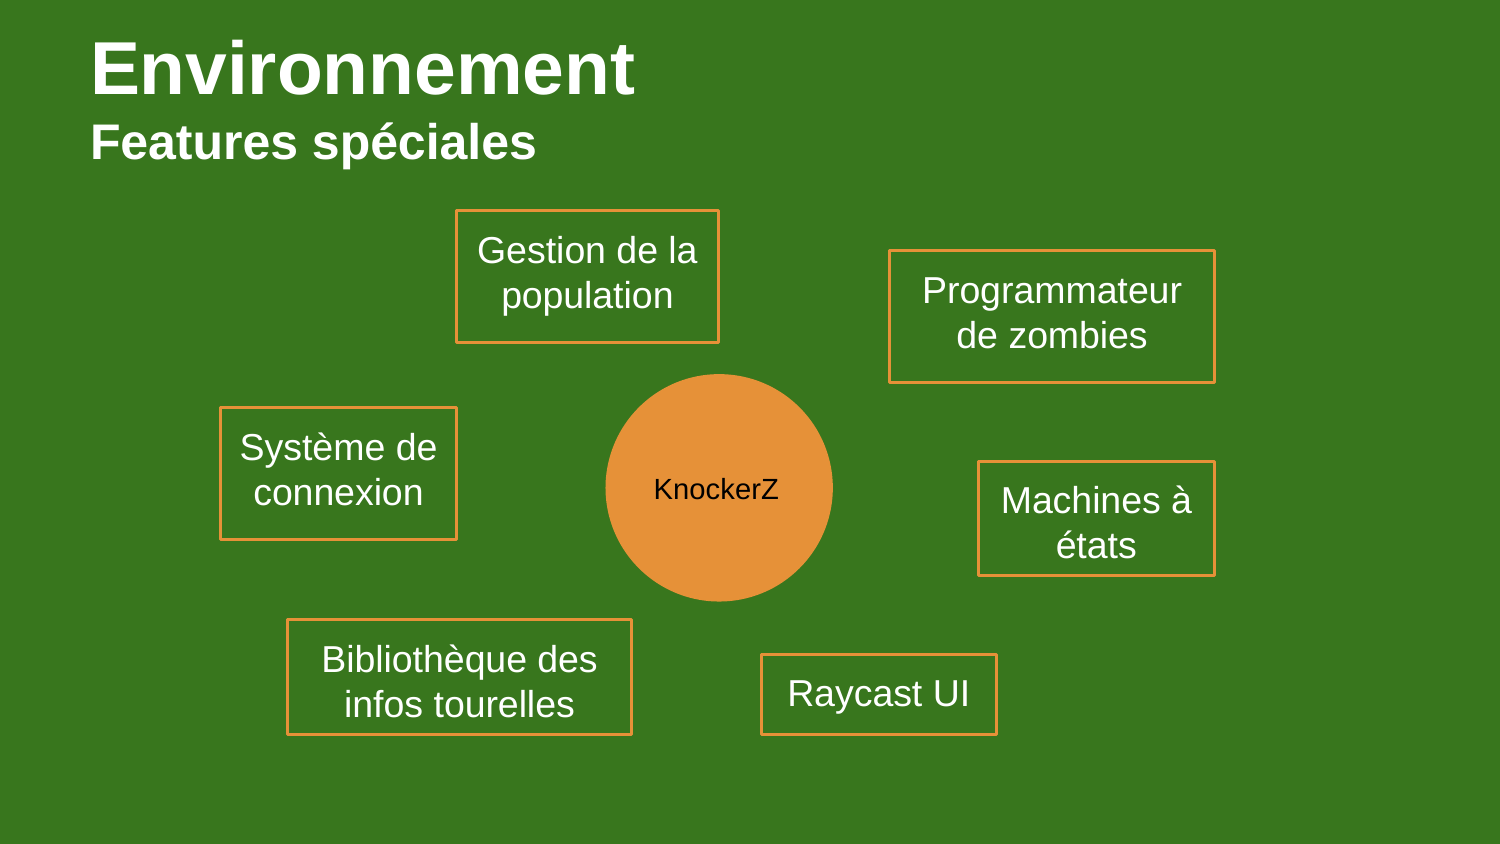

# Environnement
Features spéciales
Gestion de la population
Programmateur de zombies
KnockerZ
Système de connexion
Machines à états
Bibliothèque des infos tourelles
Raycast UI